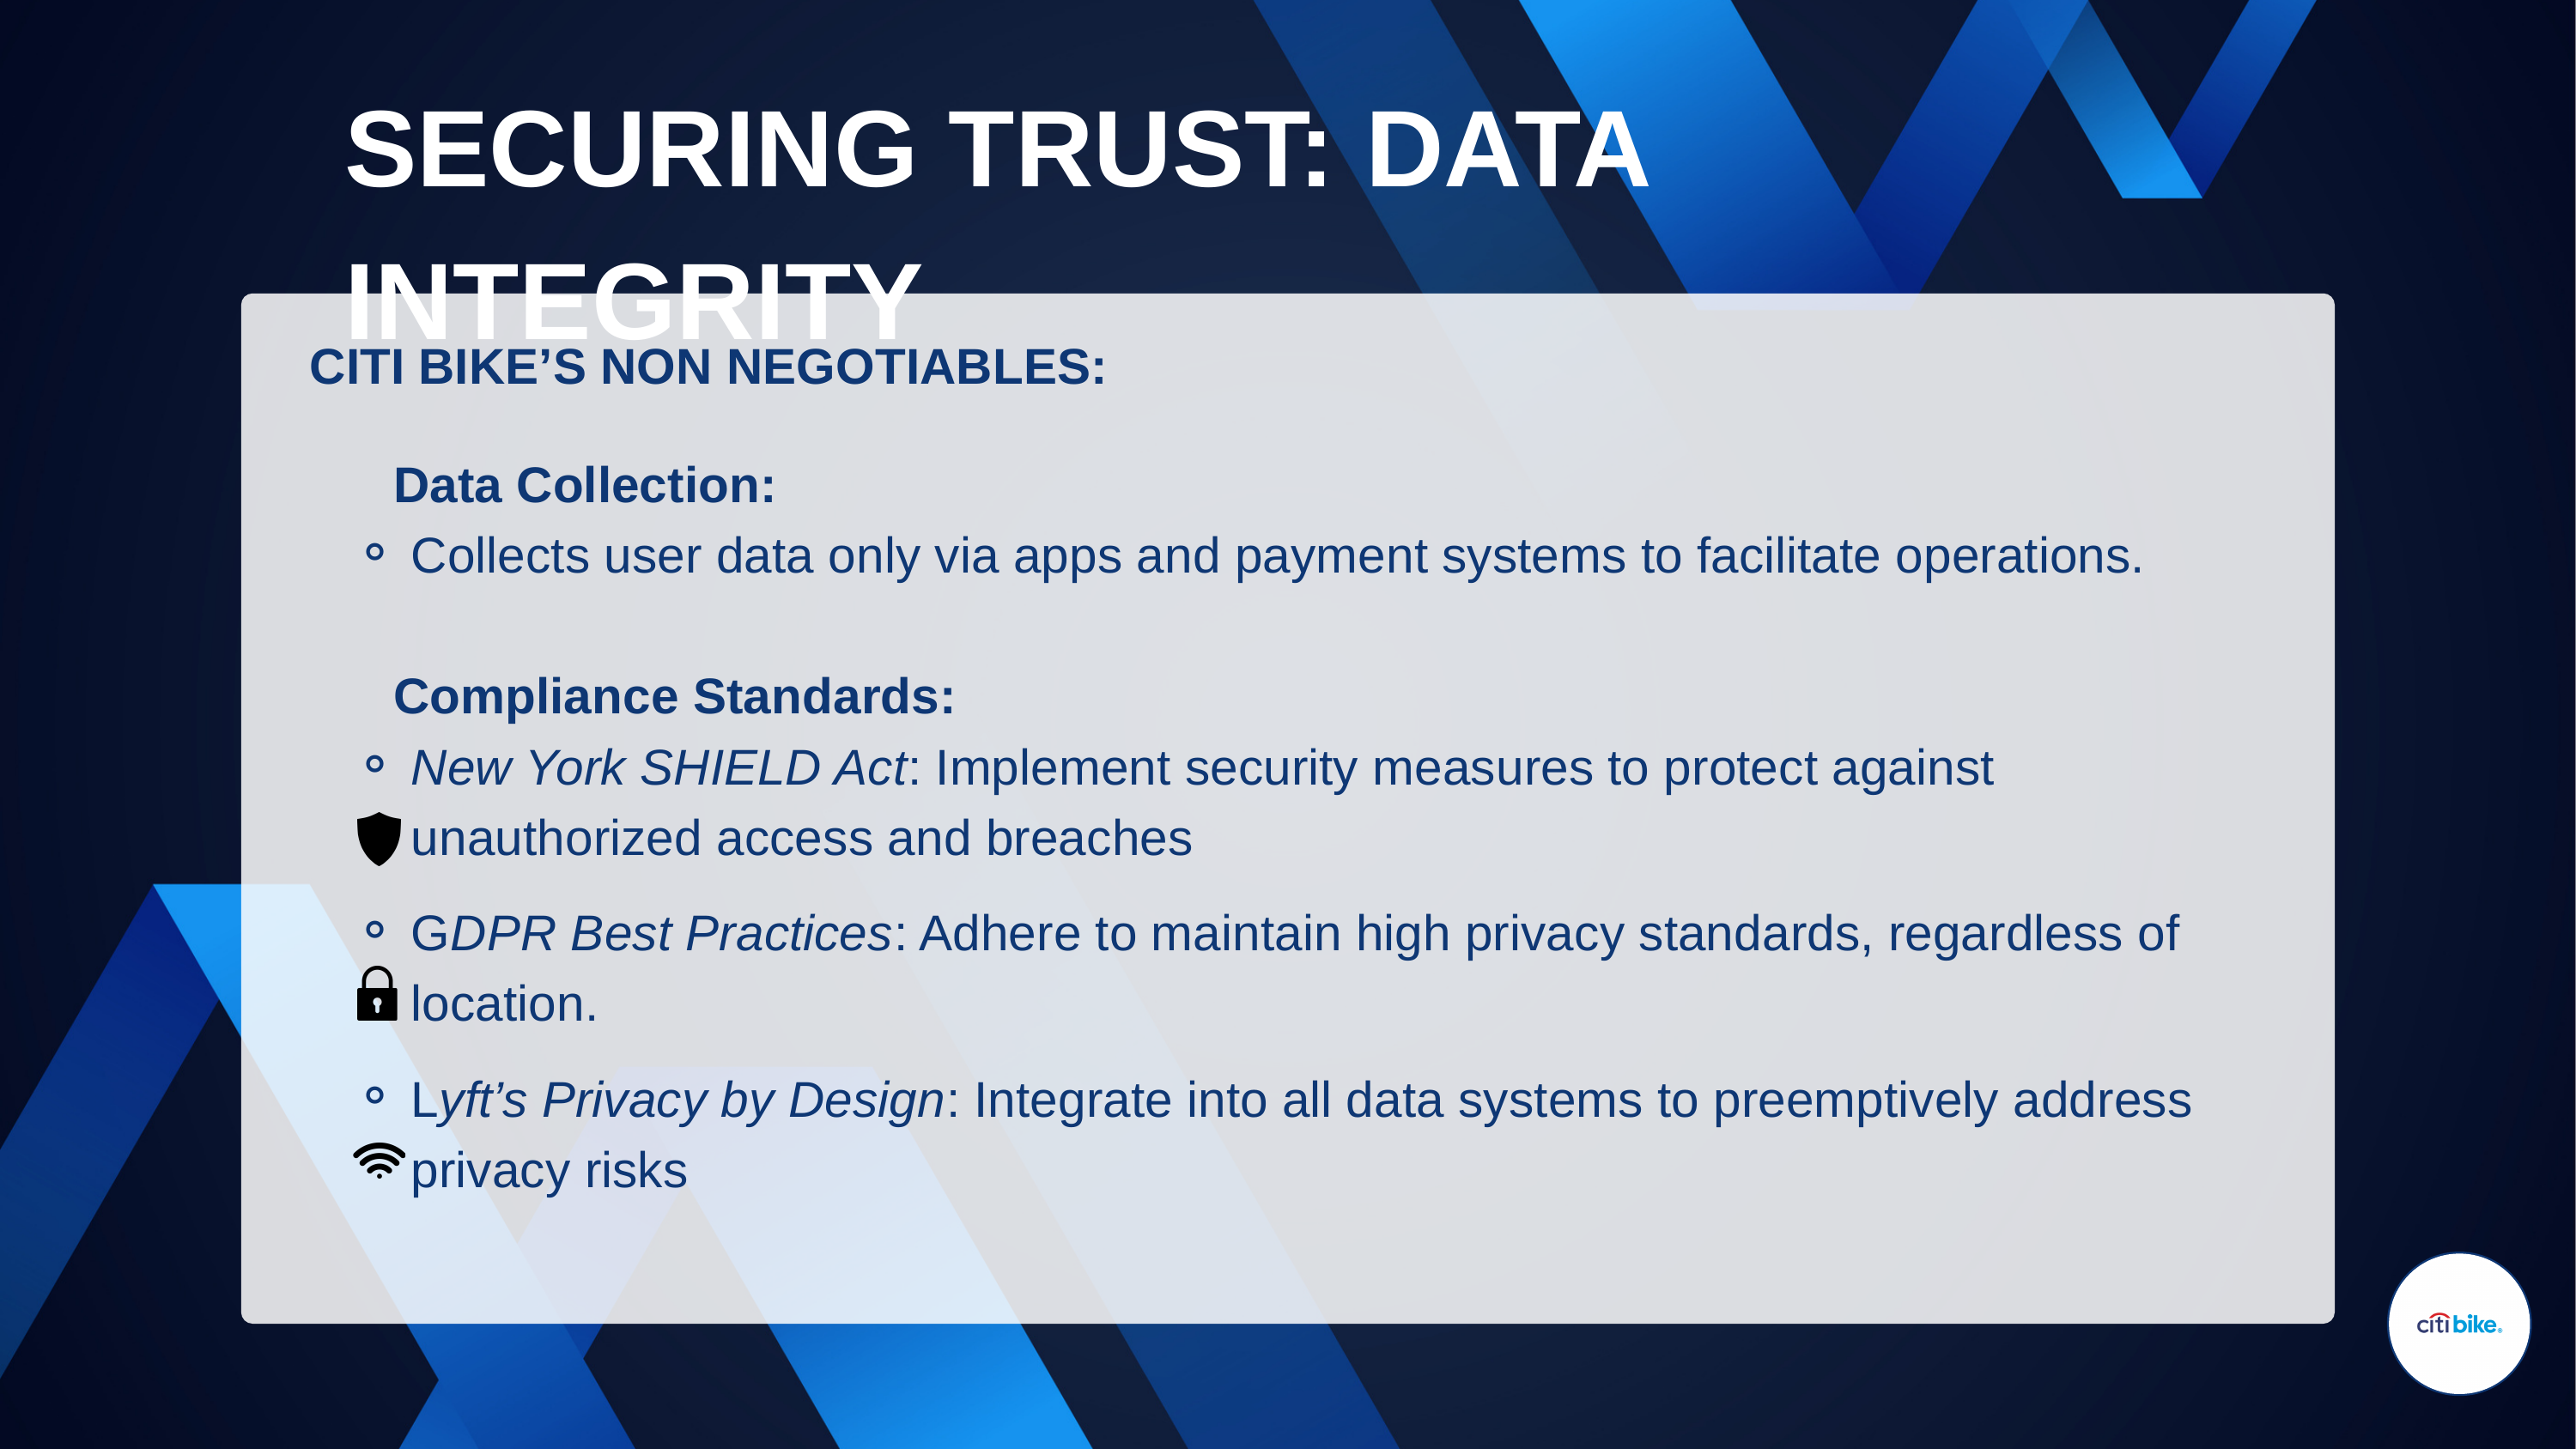

SECURING TRUST: DATA INTEGRITY

     CITI BIKE’S NON NEGOTIABLES:

           Data Collection:
Collects user data only via apps and payment systems to facilitate operations.

           Compliance Standards:
New York SHIELD Act: Implement security measures to protect against unauthorized access and breaches

GDPR Best Practices: Adhere to maintain high privacy standards, regardless of location.

Lyft’s Privacy by Design: Integrate into all data systems to preemptively address privacy risks